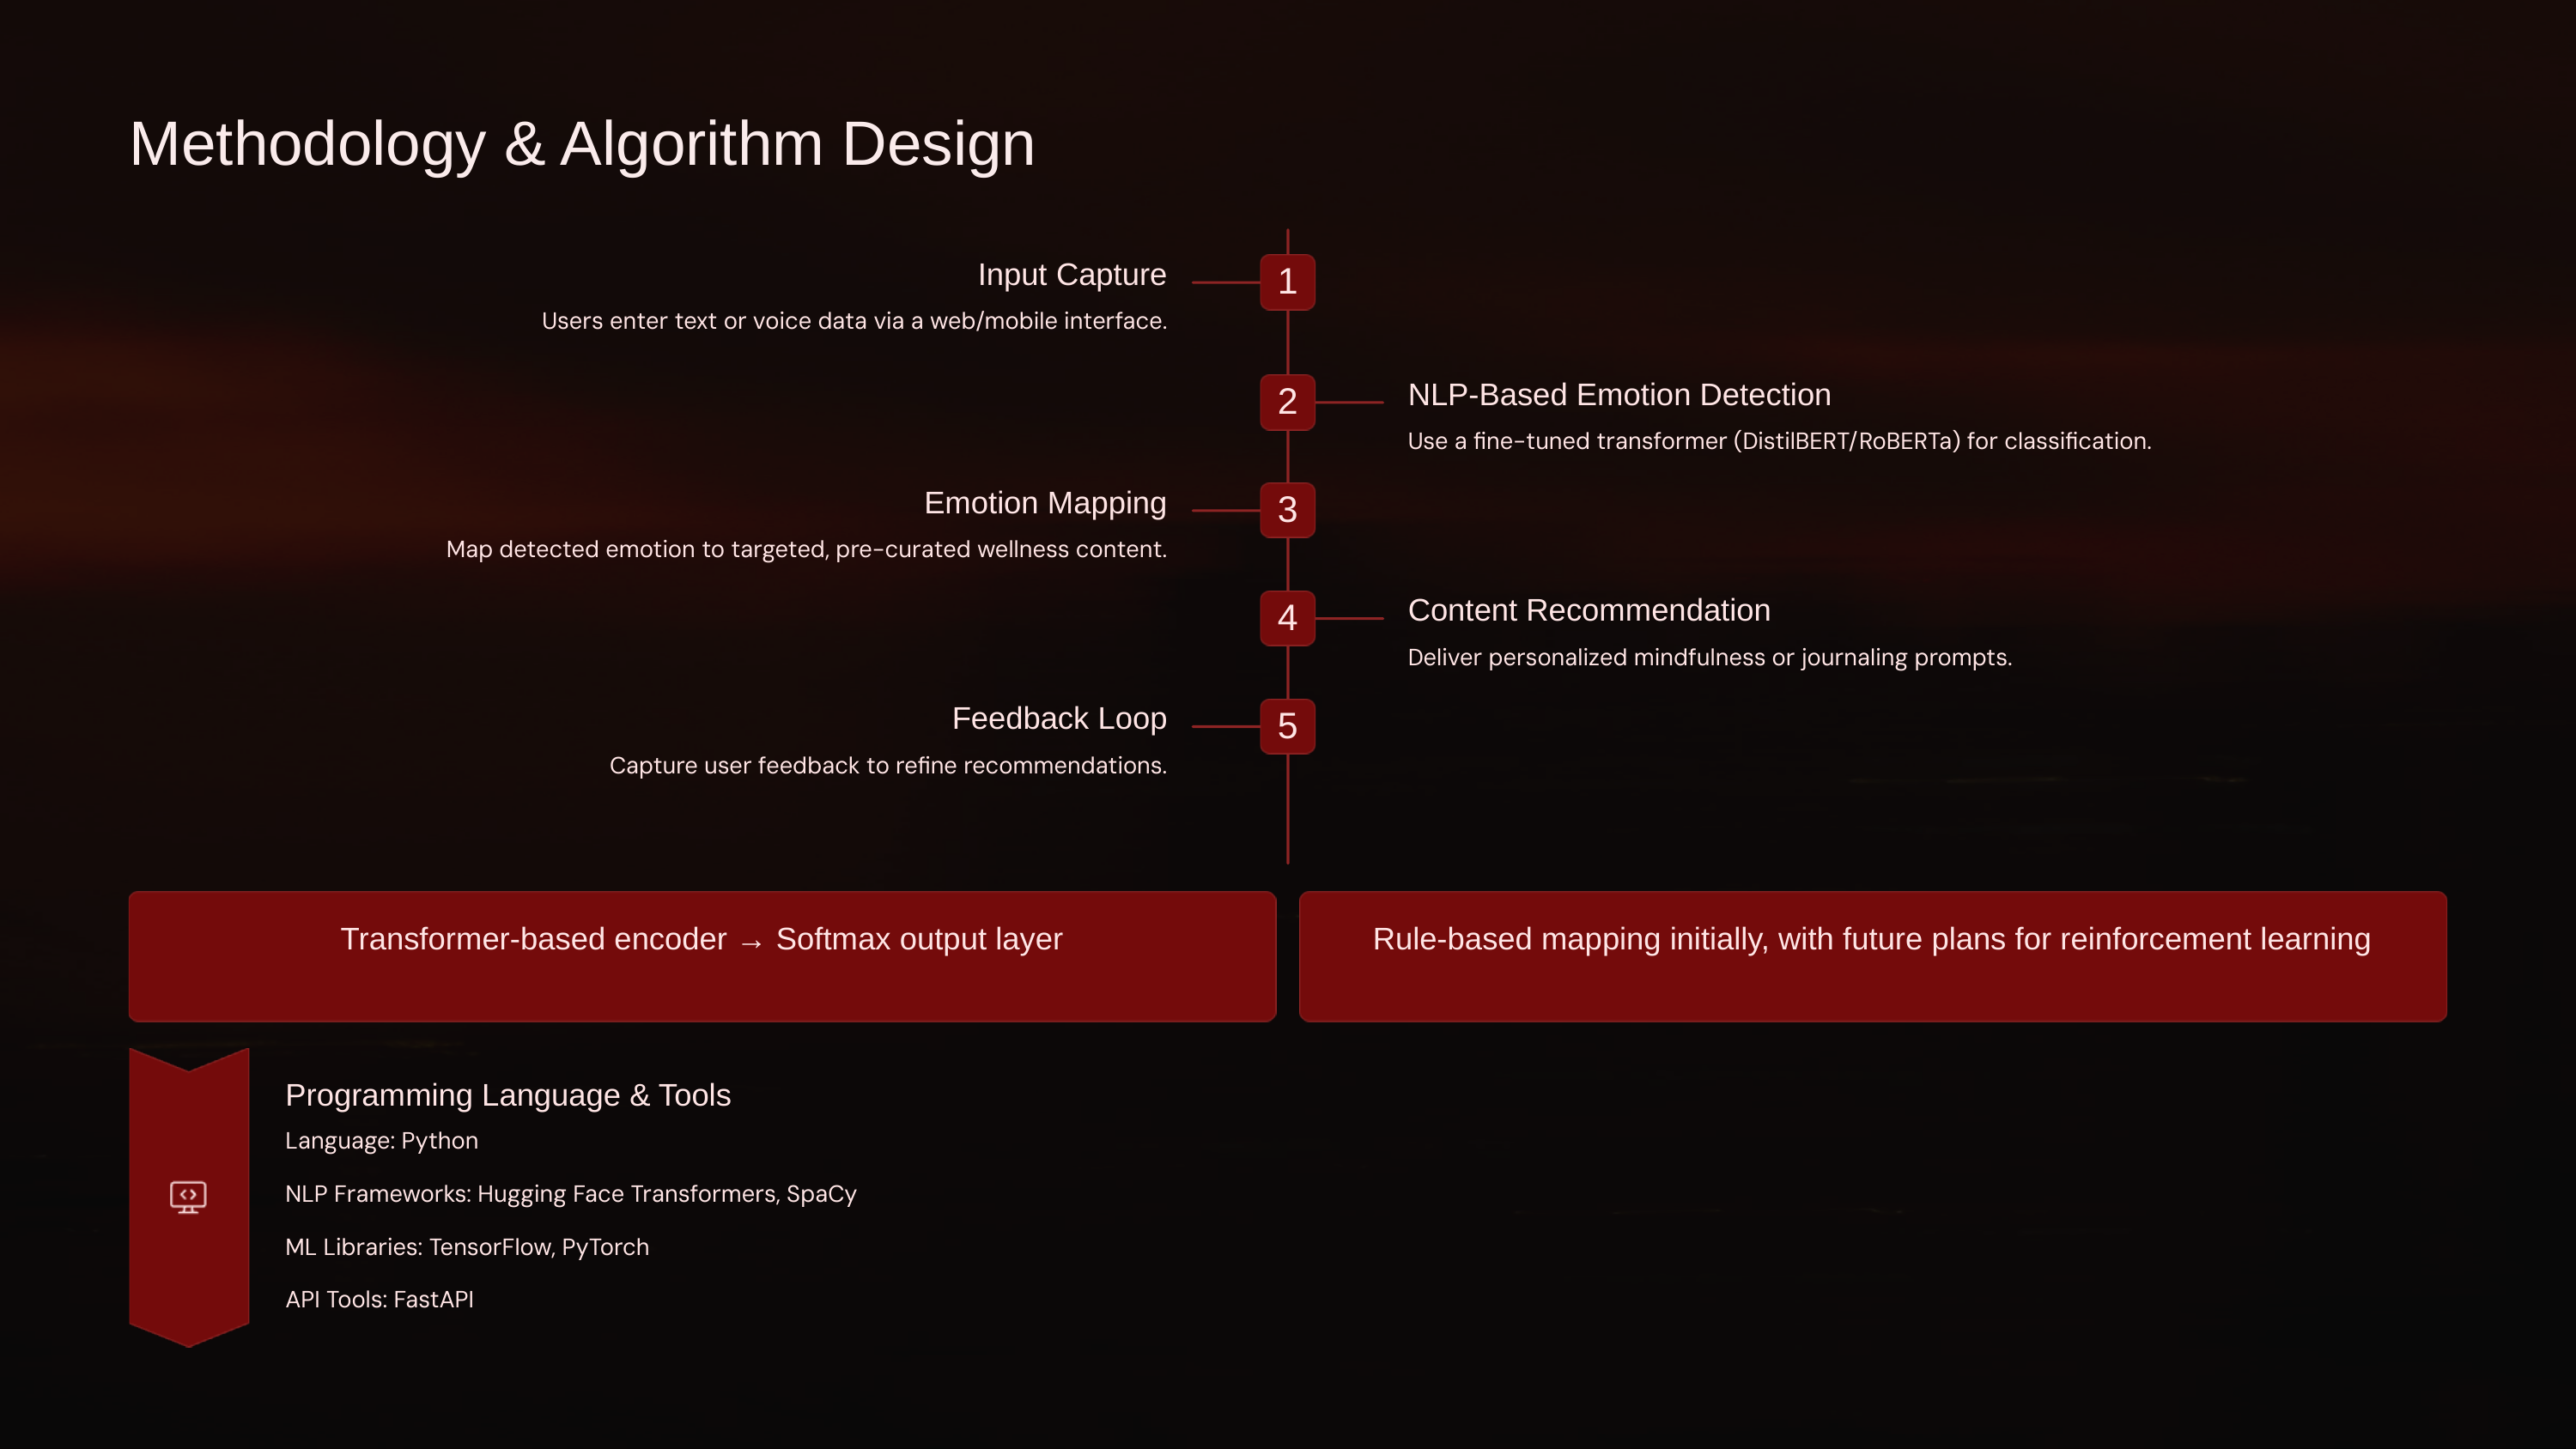

Methodology & Algorithm Design

Input Capture

1

Users enter text or voice data via a web/mobile interface.

NLP-Based Emotion Detection

2

Use a fine-tuned transformer (DistilBERT/RoBERTa) for classification.

Emotion Mapping

3

Map detected emotion to targeted, pre-curated wellness content.

Content Recommendation

4

Deliver personalized mindfulness or journaling prompts.

Feedback Loop

5

Capture user feedback to refine recommendations.

Transformer-based encoder → Softmax output layer

Rule-based mapping initially, with future plans for reinforcement learning

Programming Language & Tools

Language: Python

NLP Frameworks: Hugging Face Transformers, SpaCy

ML Libraries: TensorFlow, PyTorch

API Tools: FastAPI